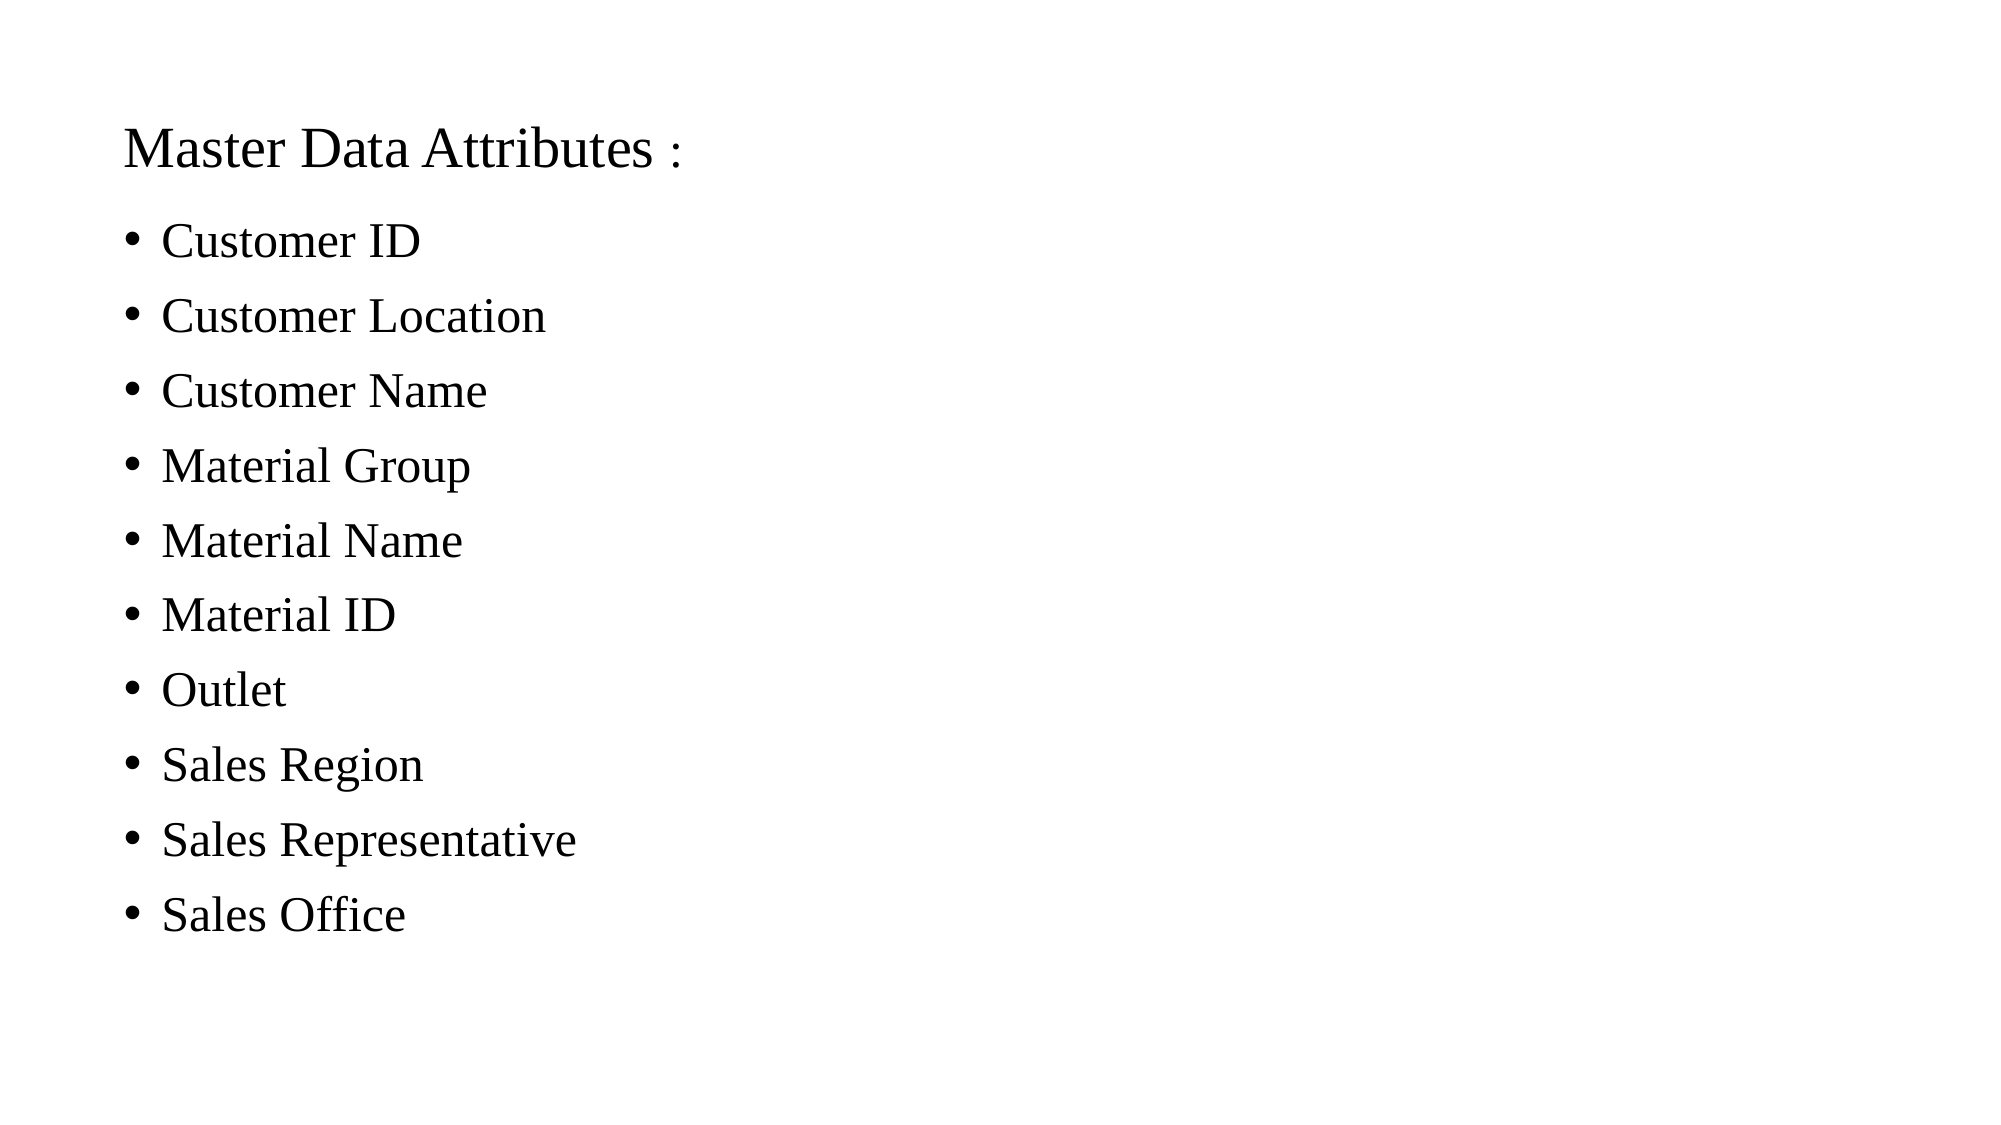

# Master Data Attributes :
Customer ID
Customer Location
Customer Name
Material Group
Material Name
Material ID
Outlet
Sales Region
Sales Representative
Sales Office